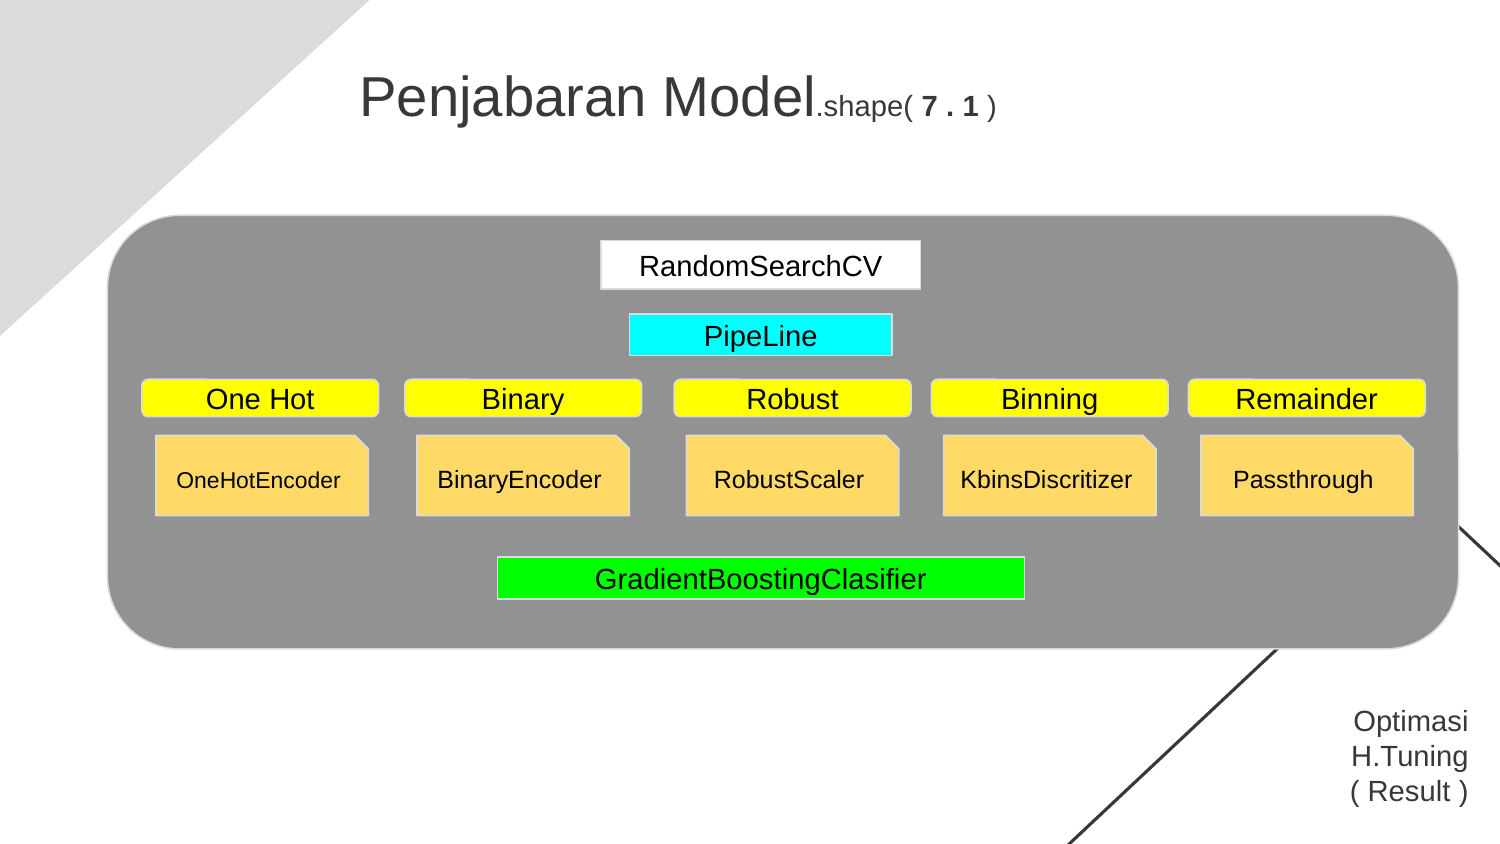

Penjabaran Model.shape( 7 . 1 )

RandomSearchCV
PipeLine
One Hot
Binary
Robust
Binning
Remainder
OneHotEncoder
BinaryEncoder
RobustScaler
KbinsDiscritizer
Passthrough
GradientBoostingClasifier
Optimasi H.Tuning
( Result )